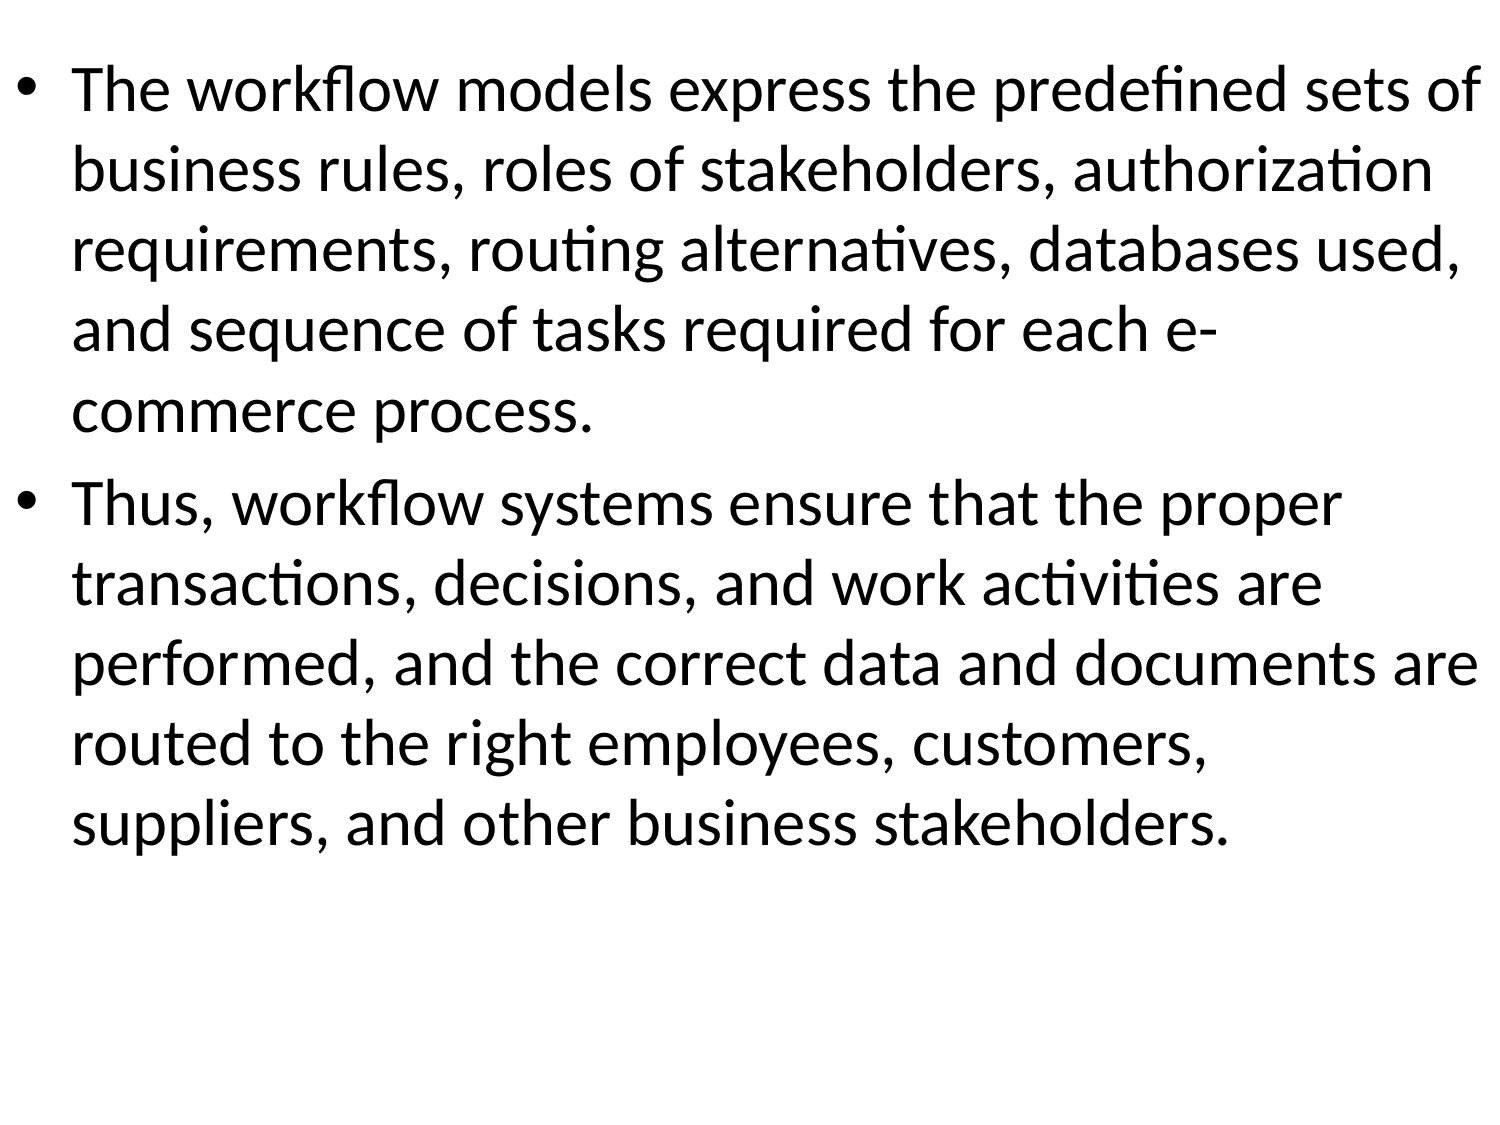

The workflow models express the predefined sets of business rules, roles of stakeholders, authorization requirements, routing alternatives, databases used, and sequence of tasks required for each e-commerce process.
Thus, workflow systems ensure that the proper transactions, decisions, and work activities are performed, and the correct data and documents are routed to the right employees, customers, suppliers, and other business stakeholders.